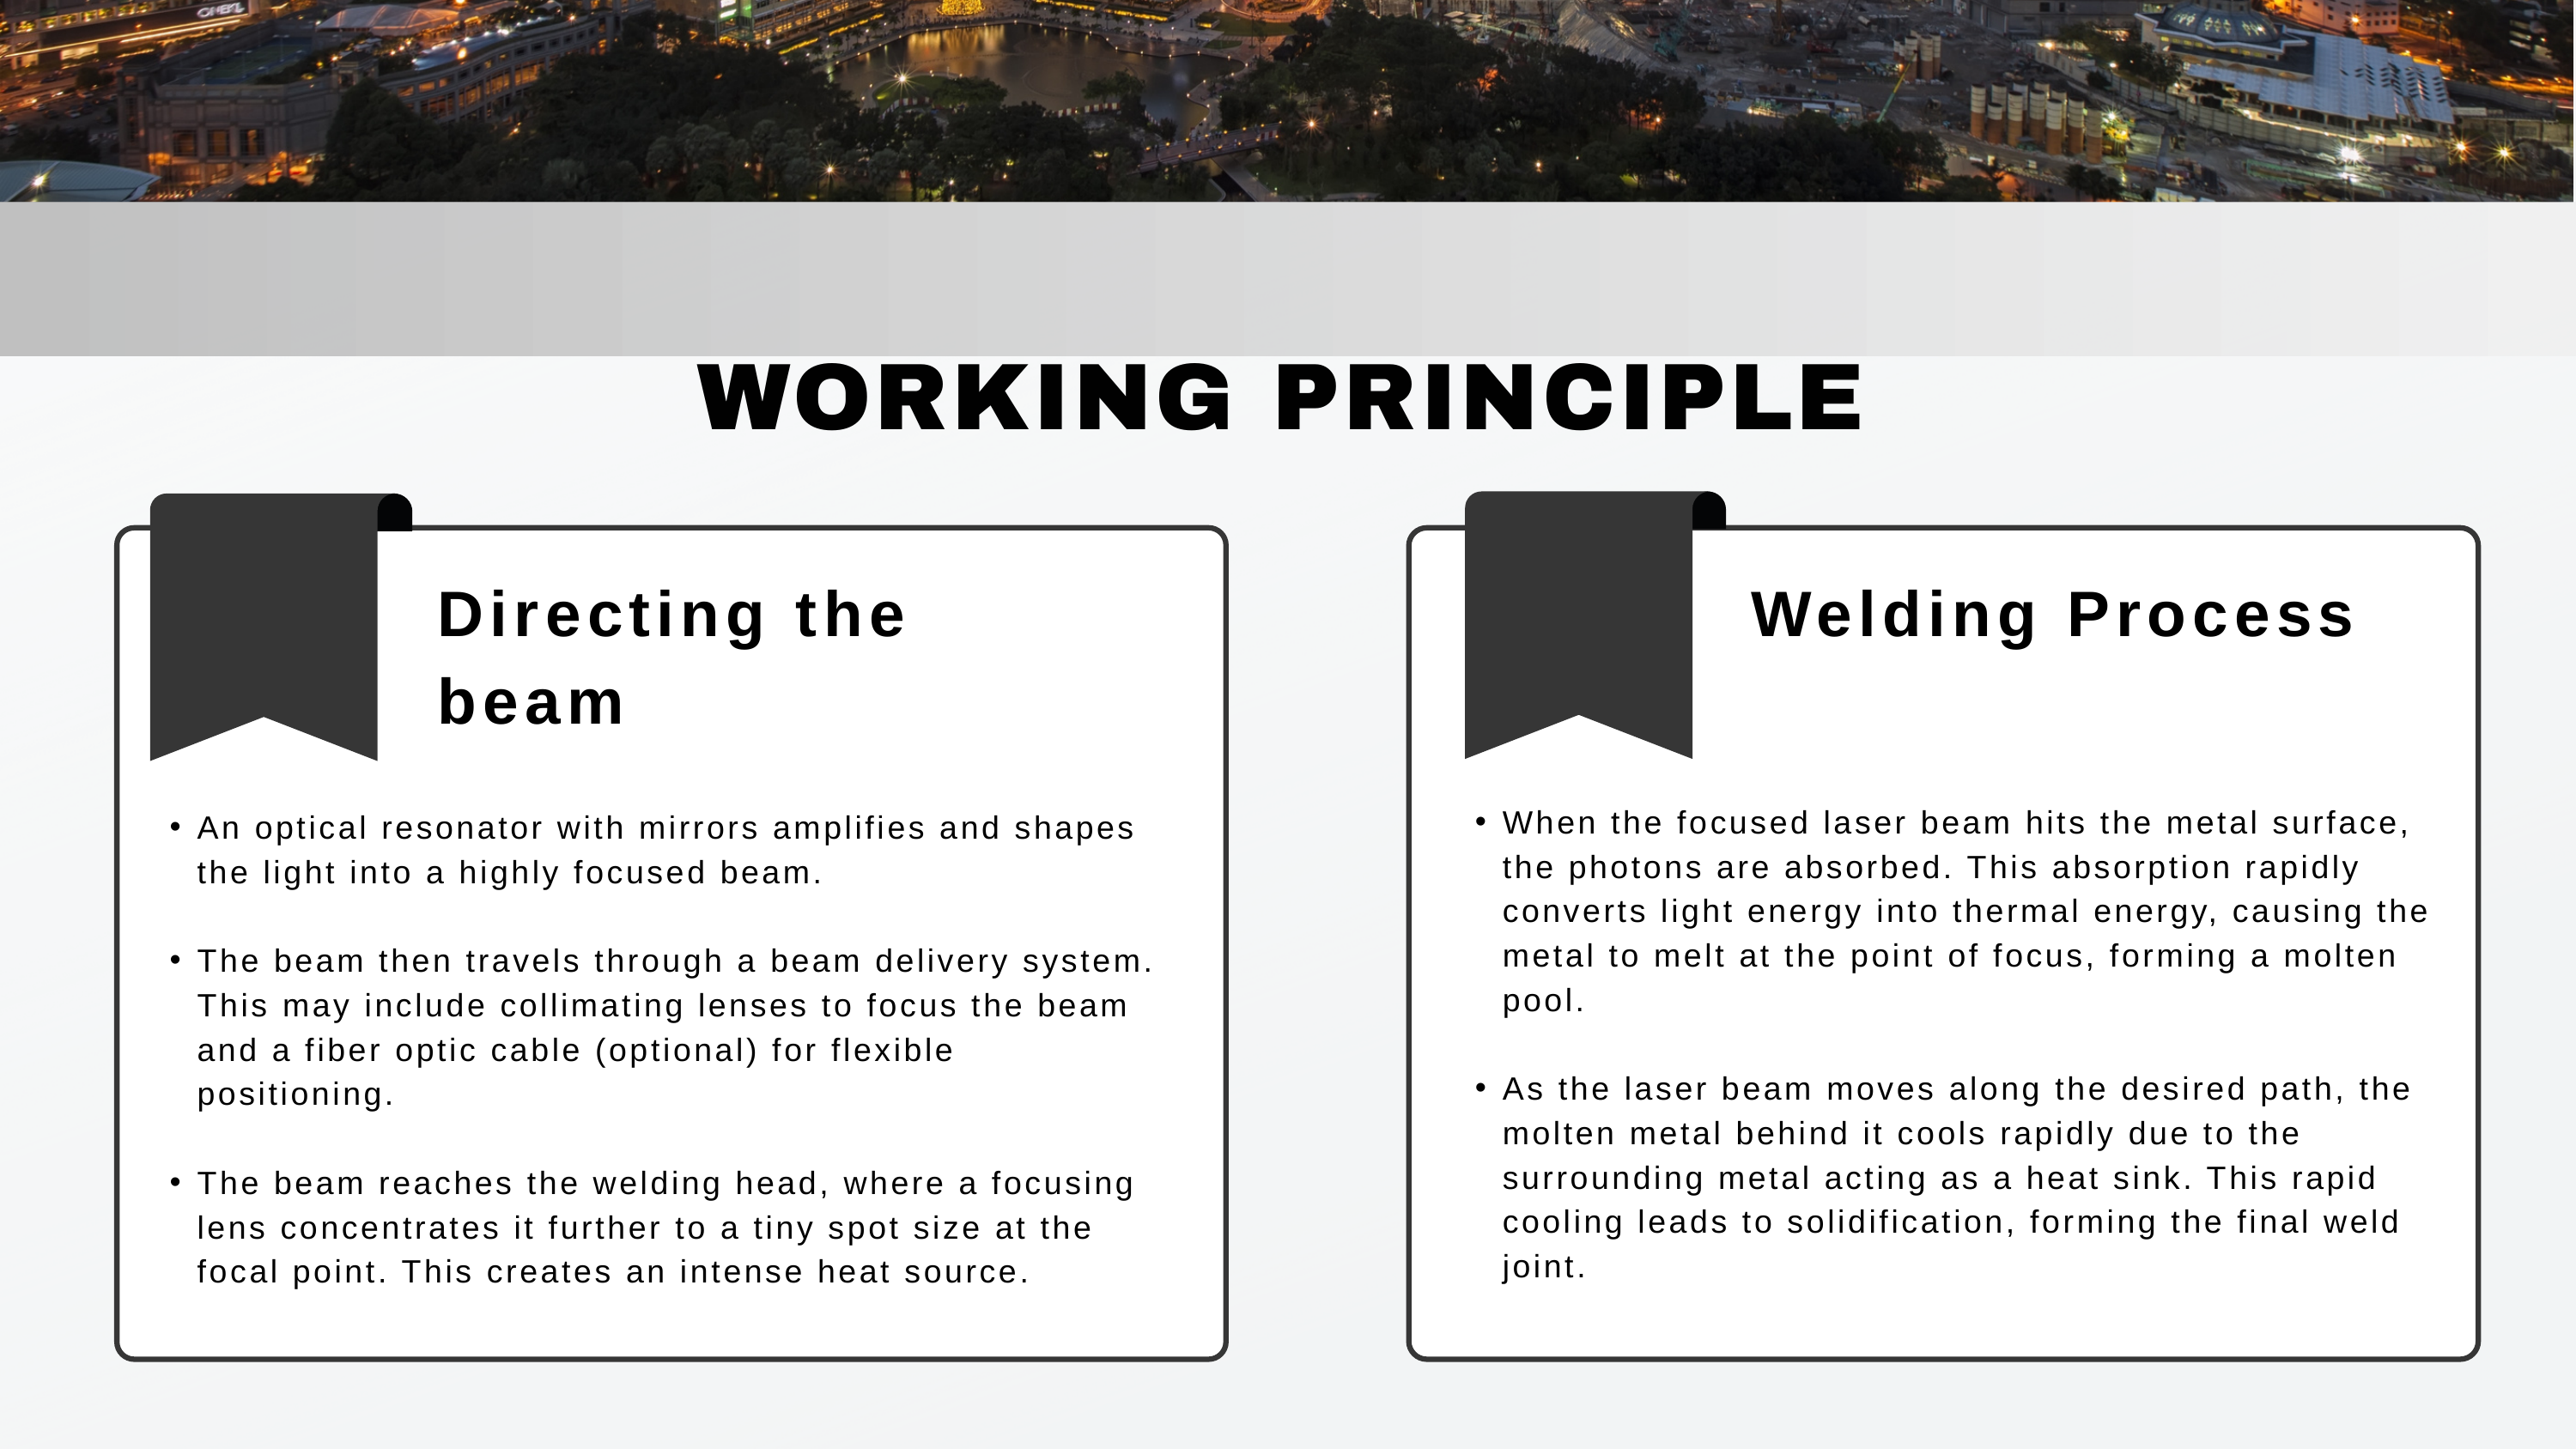

WORKING PRINCIPLE

Directing the beam
Welding Process
When the focused laser beam hits the metal surface, the photons are absorbed. This absorption rapidly converts light energy into thermal energy, causing the metal to melt at the point of focus, forming a molten pool.

As the laser beam moves along the desired path, the molten metal behind it cools rapidly due to the surrounding metal acting as a heat sink. This rapid cooling leads to solidification, forming the final weld joint.

An optical resonator with mirrors amplifies and shapes the light into a highly focused beam.

The beam then travels through a beam delivery system. This may include collimating lenses to focus the beam and a fiber optic cable (optional) for flexible positioning.

The beam reaches the welding head, where a focusing lens concentrates it further to a tiny spot size at the focal point. This creates an intense heat source.